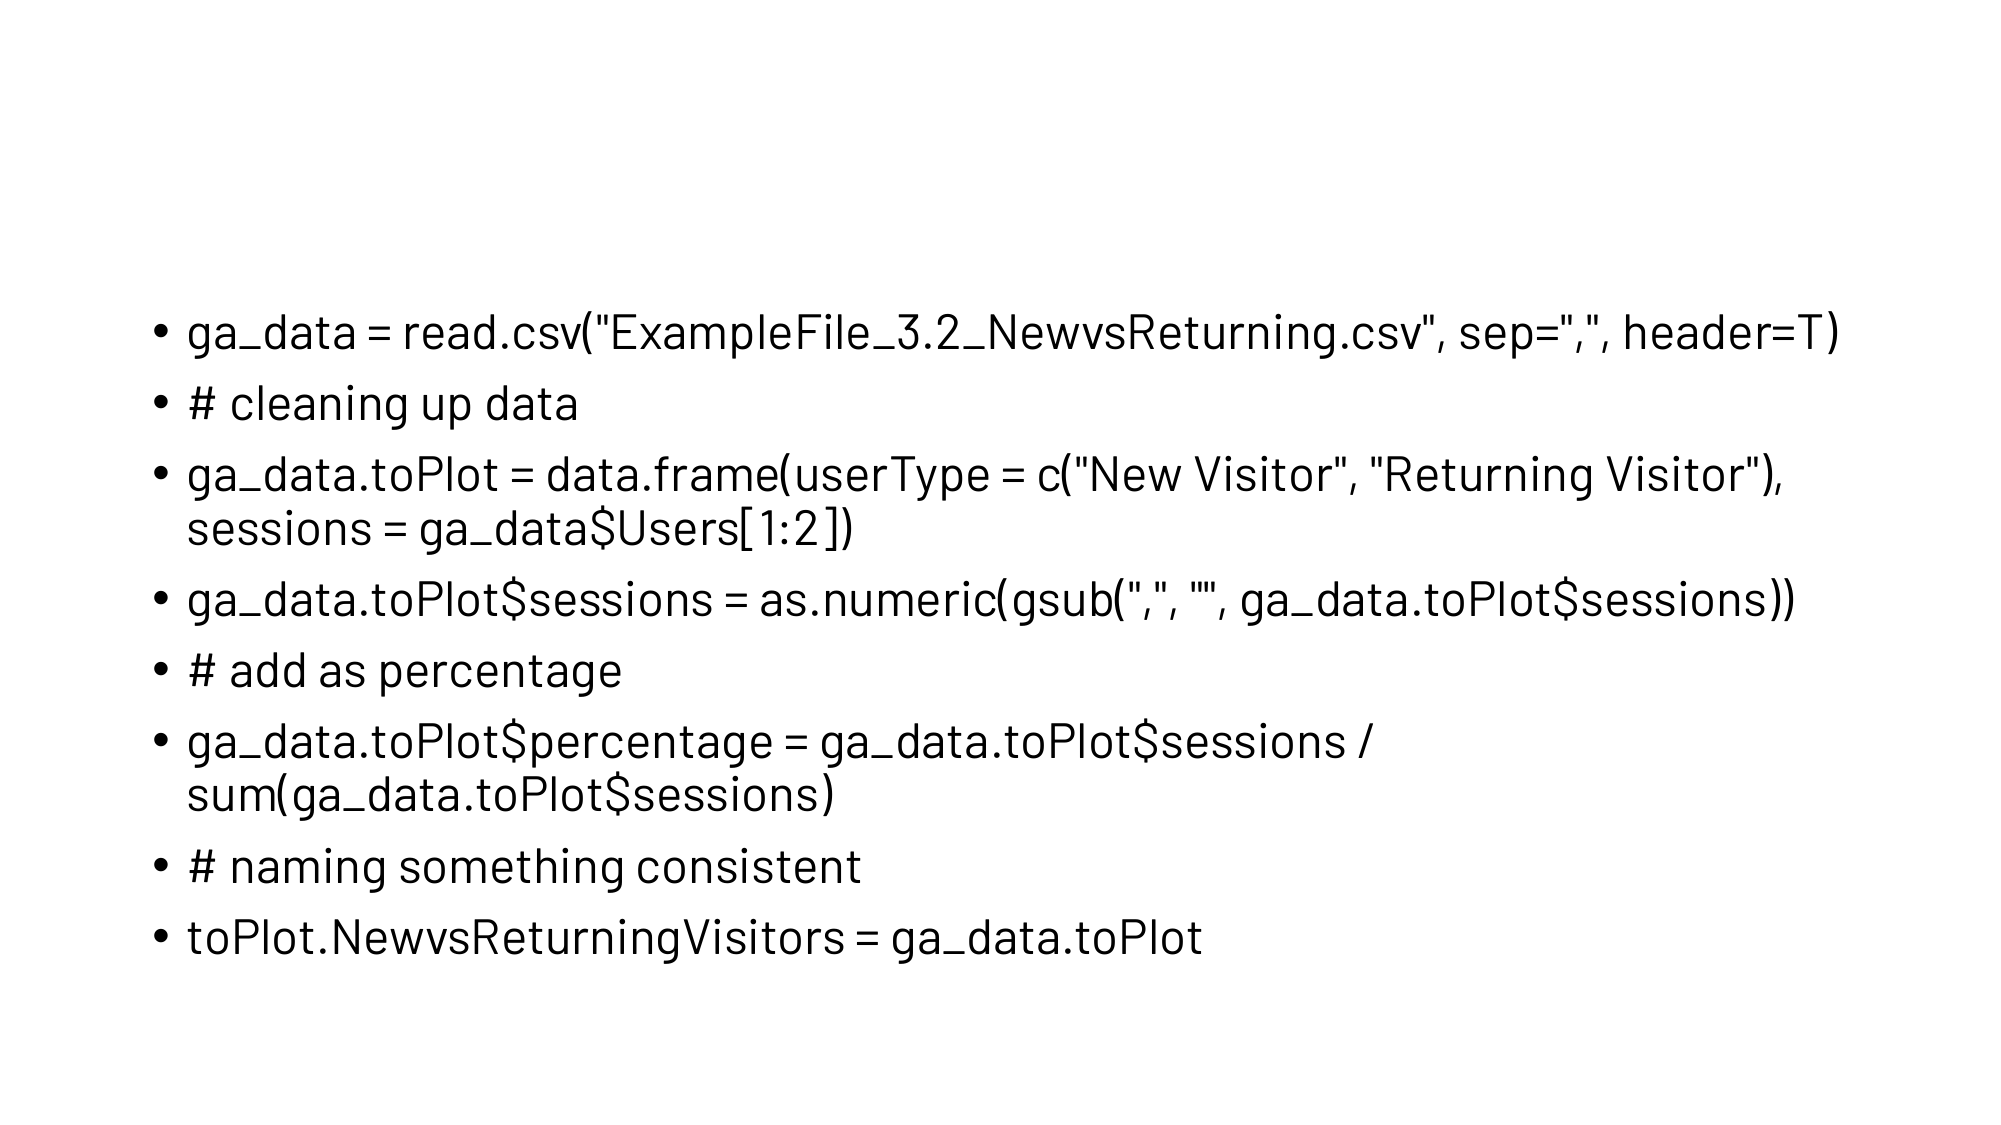

#
ga_data = read.csv("ExampleFile_3.2_NewvsReturning.csv", sep=",", header=T)
# cleaning up data
ga_data.toPlot = data.frame(userType = c("New Visitor", "Returning Visitor"), sessions = ga_data$Users[1:2])
ga_data.toPlot$sessions = as.numeric(gsub(",", "", ga_data.toPlot$sessions))
# add as percentage
ga_data.toPlot$percentage = ga_data.toPlot$sessions / sum(ga_data.toPlot$sessions)
# naming something consistent
toPlot.NewvsReturningVisitors = ga_data.toPlot